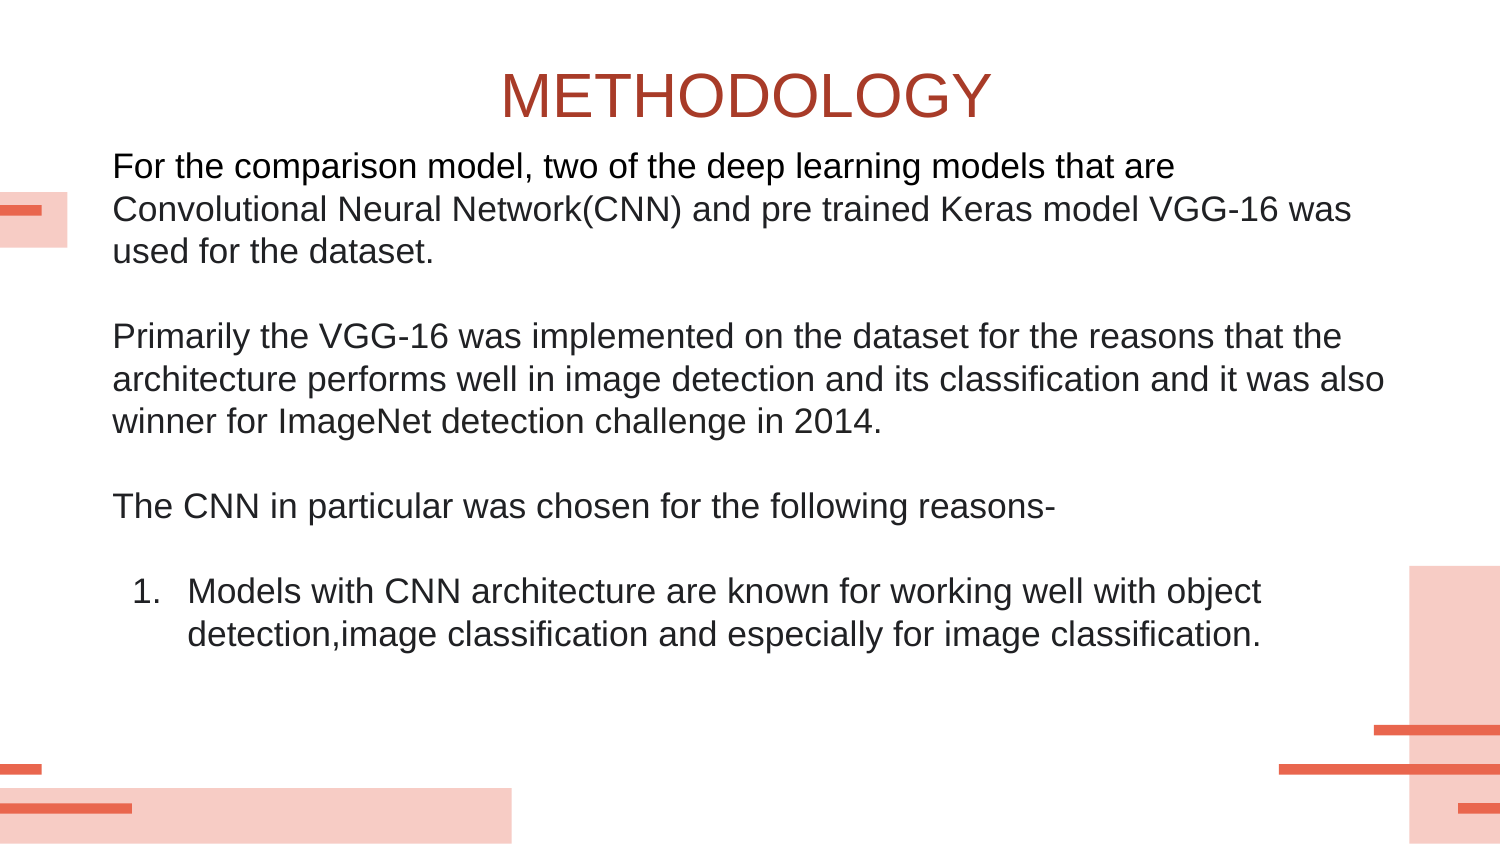

# METHODOLOGY
For the comparison model, two of the deep learning models that are Convolutional Neural Network(CNN) and pre trained Keras model VGG-16 was used for the dataset.

Primarily the VGG-16 was implemented on the dataset for the reasons that the architecture performs well in image detection and its classification and it was also winner for ImageNet detection challenge in 2014.

The CNN in particular was chosen for the following reasons-

Models with CNN architecture are known for working well with object detection,image classification and especially for image classification.